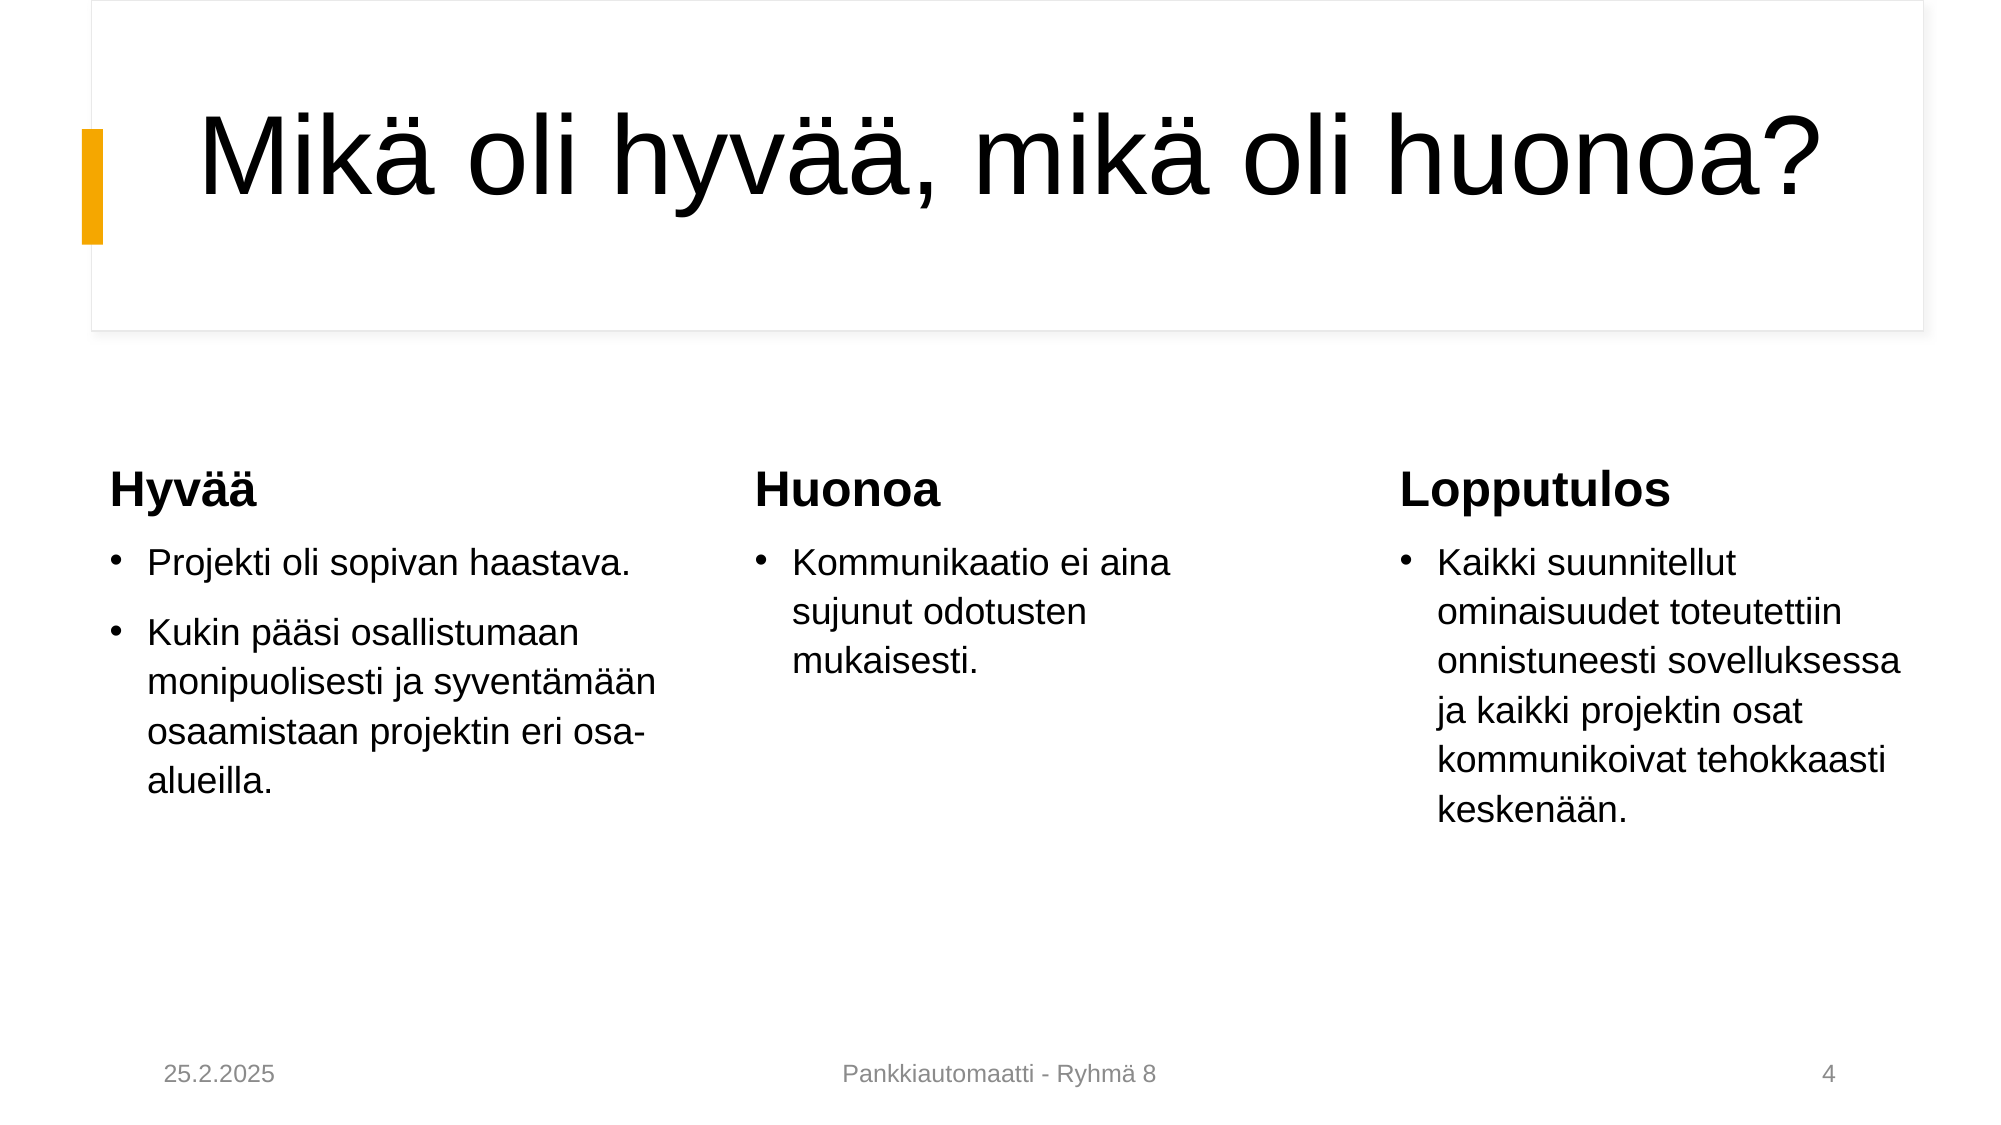

# Mikä oli hyvää, mikä oli huonoa?

Hyvää
Huonoa
Lopputulos
Kommunikaatio ei aina sujunut odotusten mukaisesti.
Kaikki suunnitellut ominaisuudet toteutettiin onnistuneesti sovelluksessa ja kaikki projektin osat kommunikoivat tehokkaasti keskenään.
Projekti oli sopivan haastava.
Kukin pääsi osallistumaan monipuolisesti ja syventämään osaamistaan projektin eri osa-alueilla.
25.2.2025
Pankkiautomaatti - Ryhmä 8
4